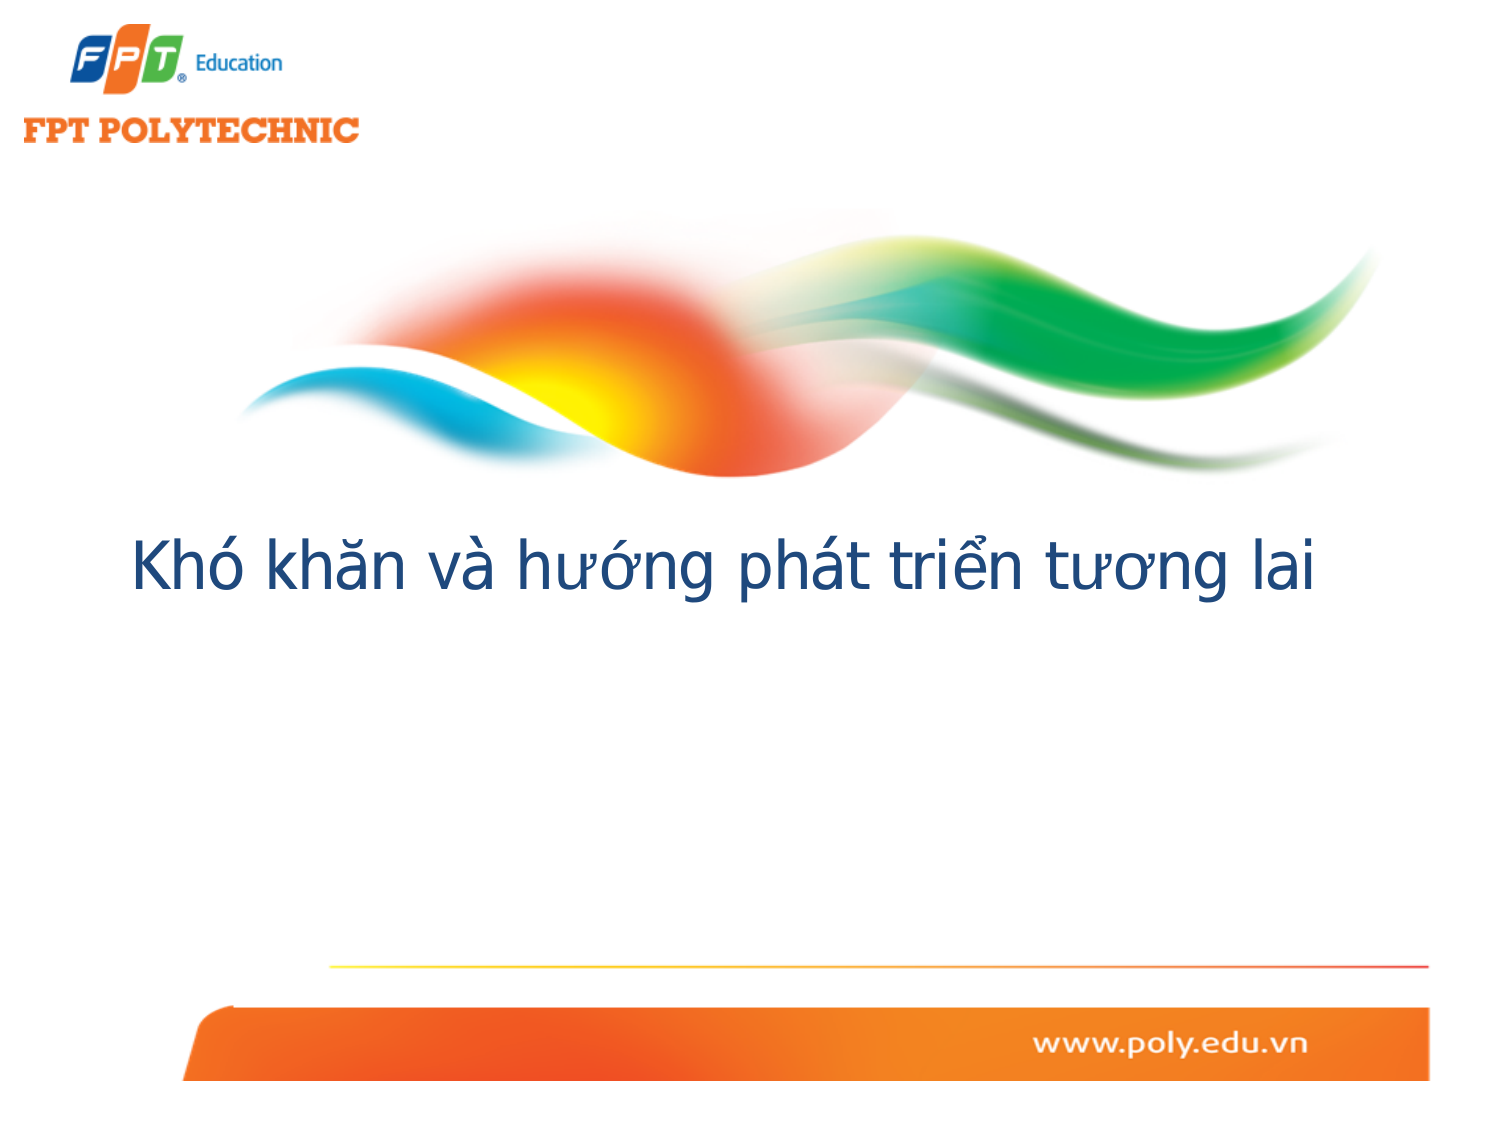

# Khó khăn và hướng phát triển tương lai